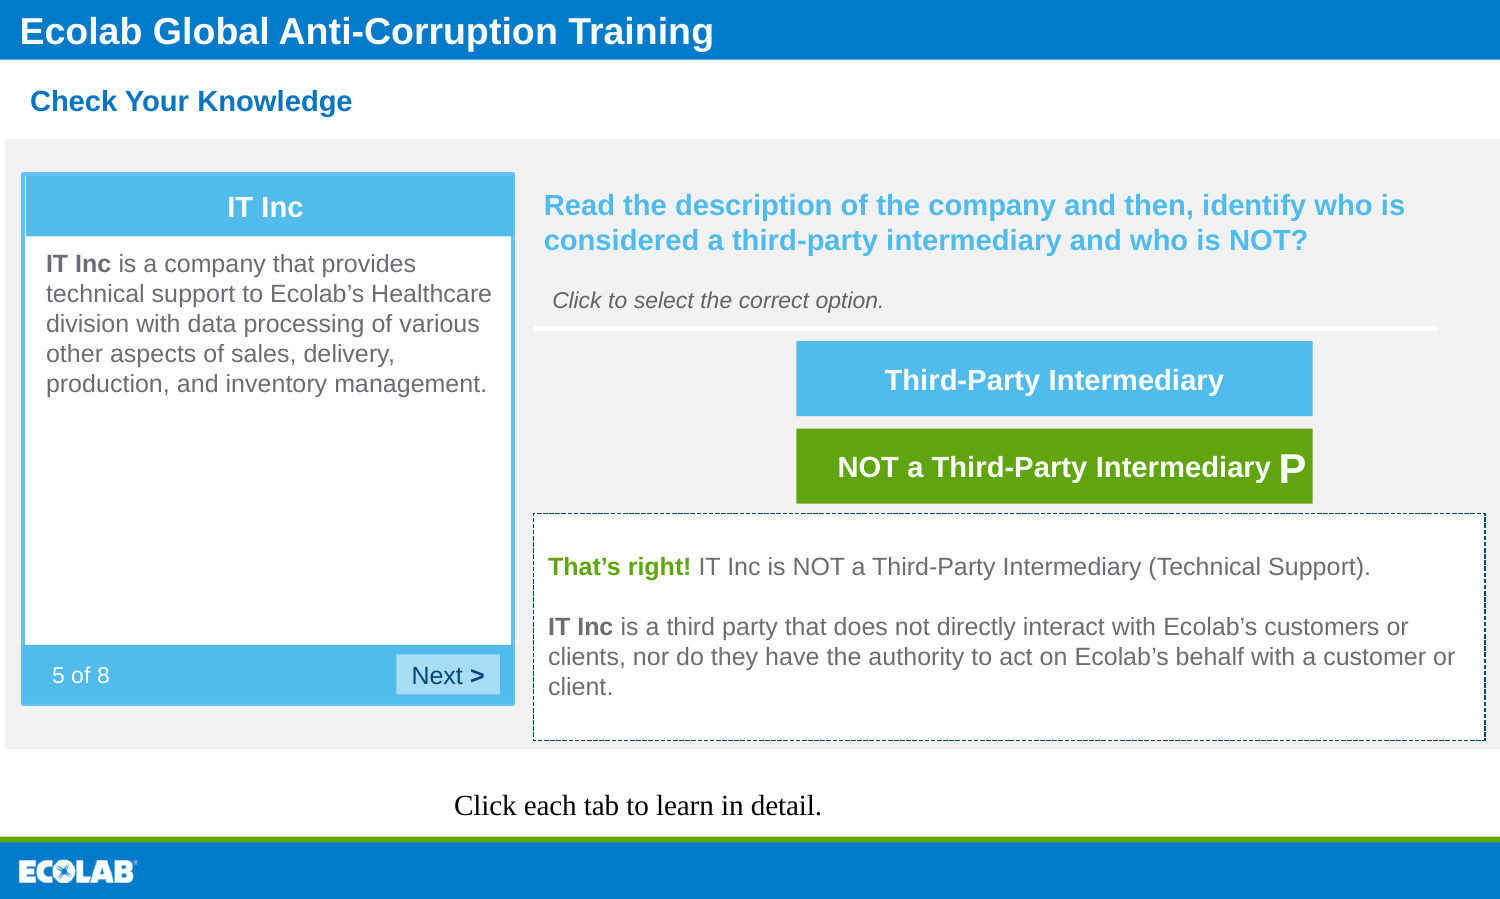

# Check Your Knowledge

IT Inc
Read the description of the company and then, identify who is considered a third-party intermediary and who is NOT?
IT Inc is a company that provides technical support to Ecolab’s Healthcare division with data processing of various other aspects of sales, delivery, production, and inventory management.
Click to select the correct option.
Third-Party Intermediary
NOT a Third-Party Intermediary
P

That’s right! IT Inc is NOT a Third-Party Intermediary (Technical Support).

IT Inc is a third party that does not directly interact with Ecolab’s customers or clients, nor do they have the authority to act on Ecolab’s behalf with a customer or client.

5 of 8
Next >
Click each tab to learn in detail.